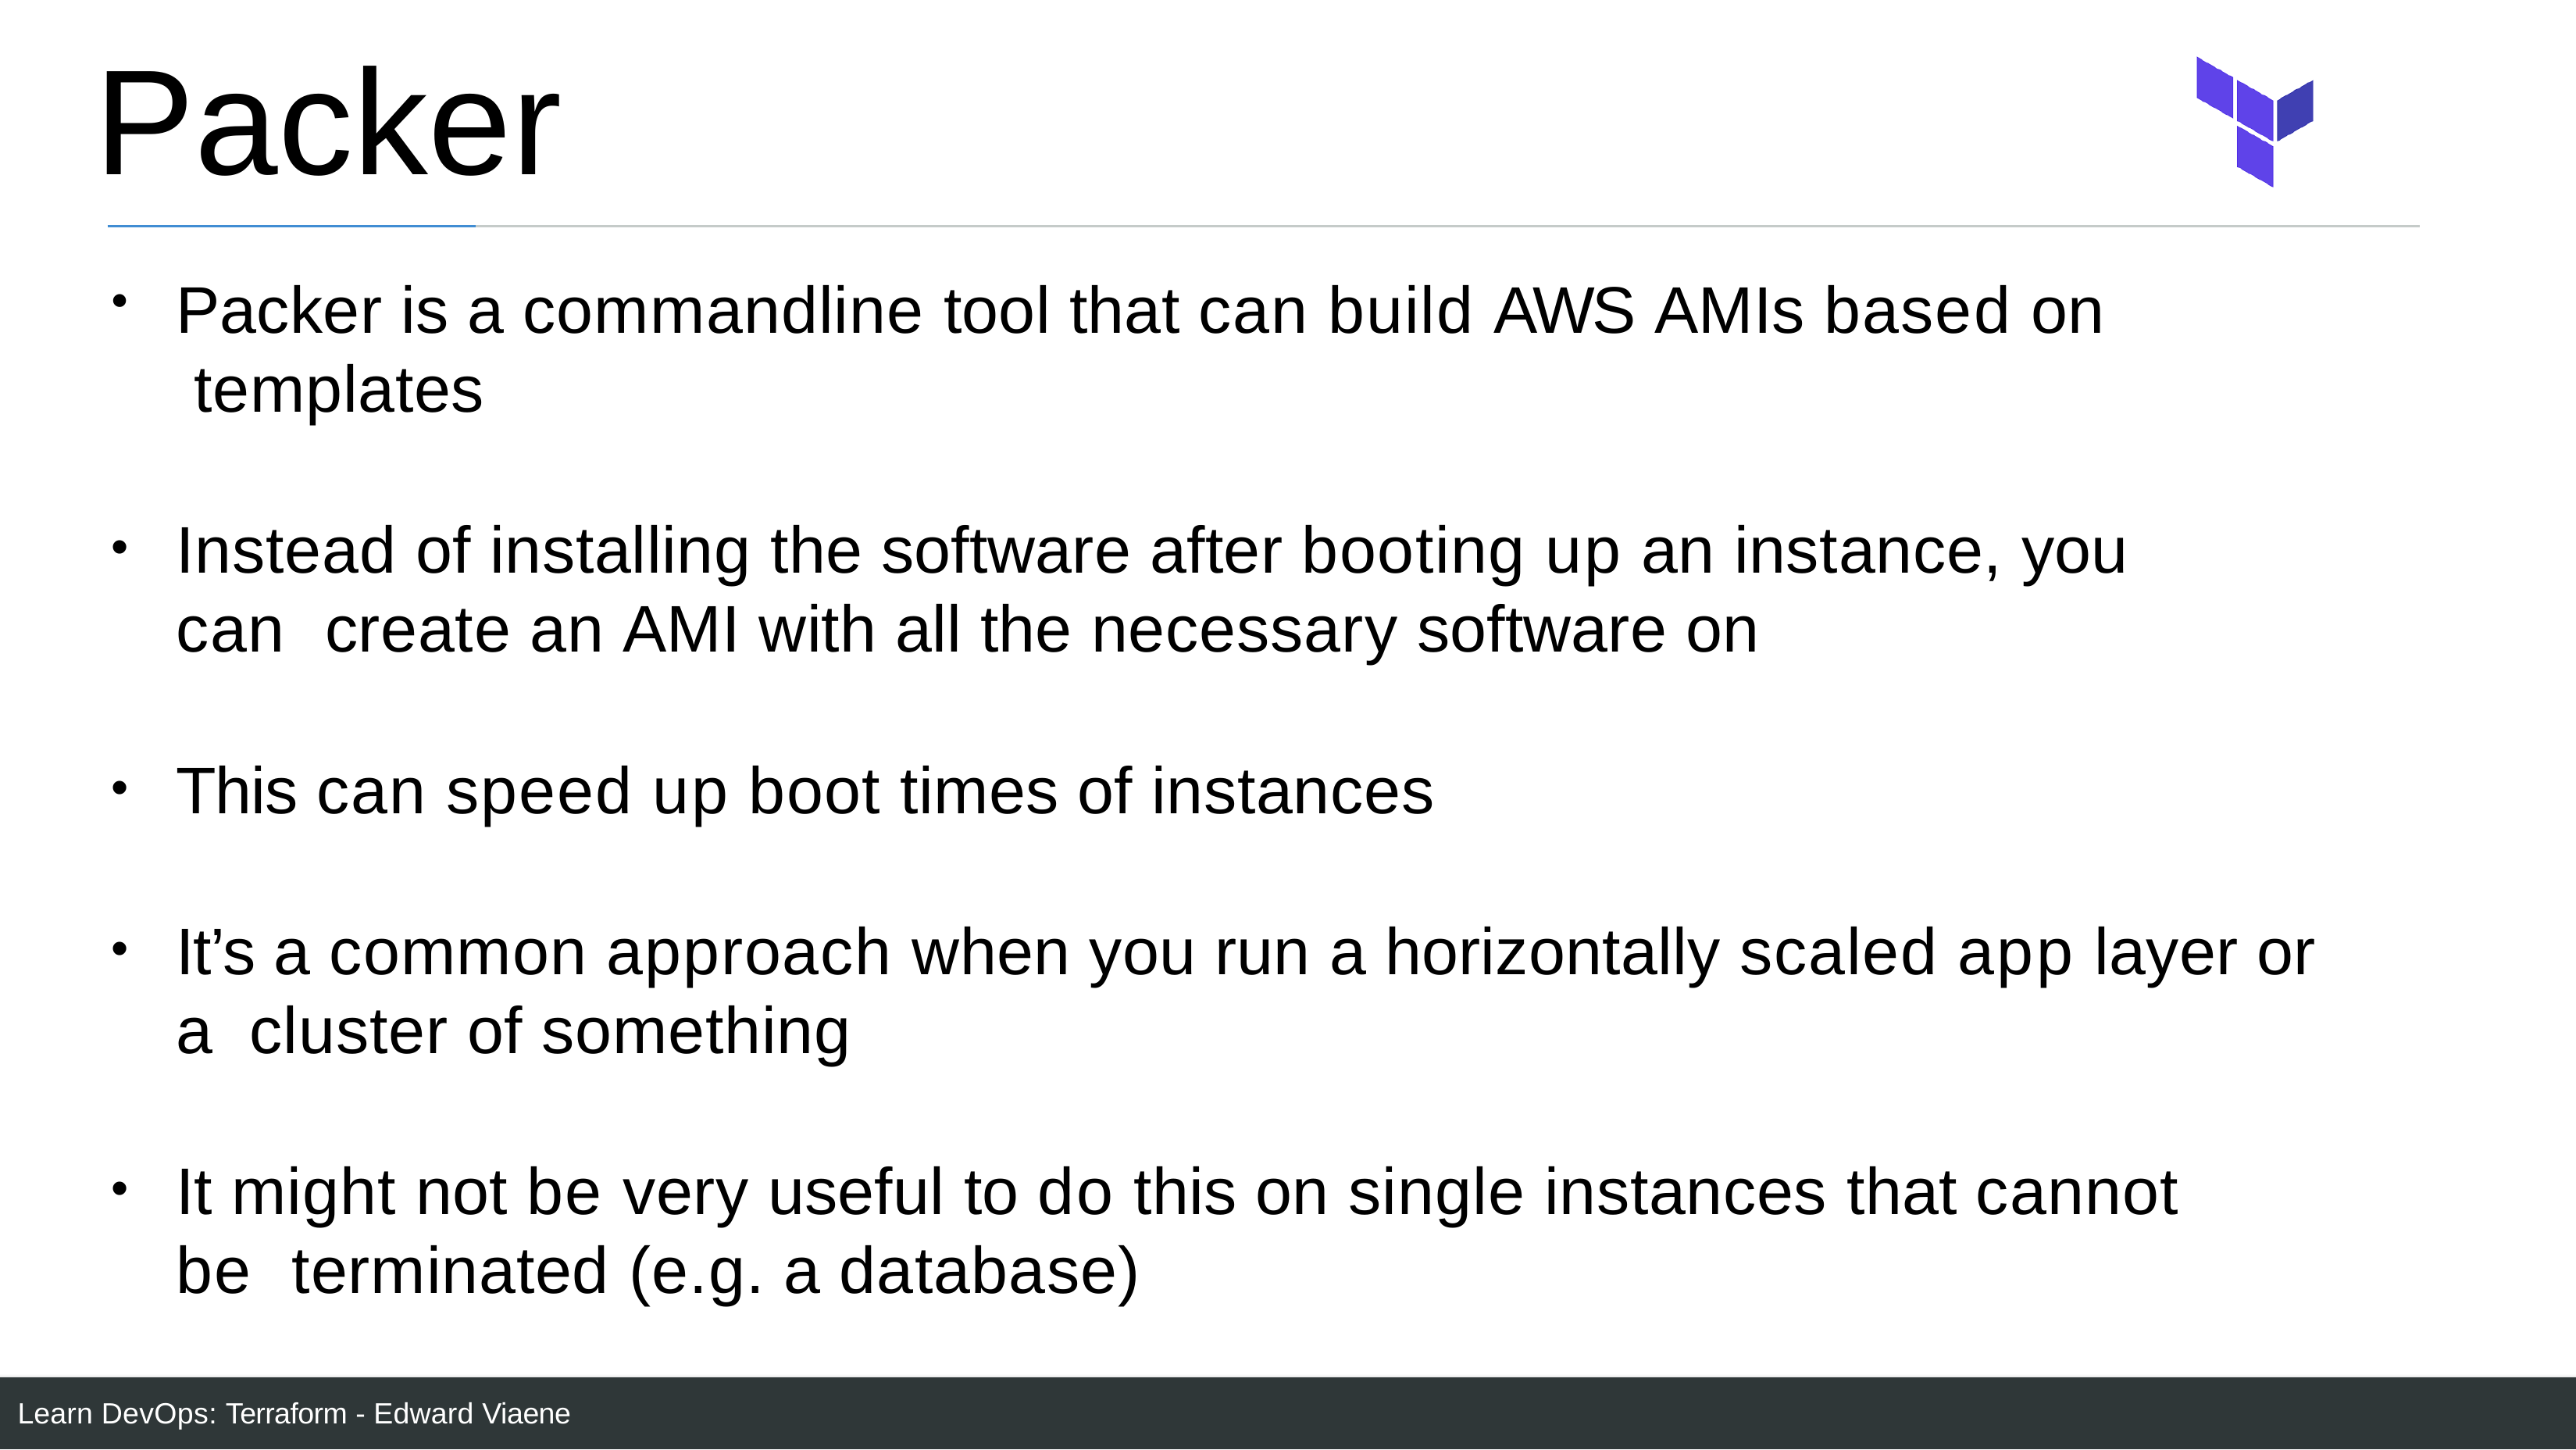

# Packer
Packer is a commandline tool that can build AWS AMIs based on  templates

Instead of installing the software after booting up an instance, you can  create an AMI with all the necessary software on

This can speed up boot times of instances

It’s a common approach when you run a horizontally scaled app layer or a  cluster of something

It might not be very useful to do this on single instances that cannot be  terminated (e.g. a database)
Learn DevOps: Terraform - Edward Viaene